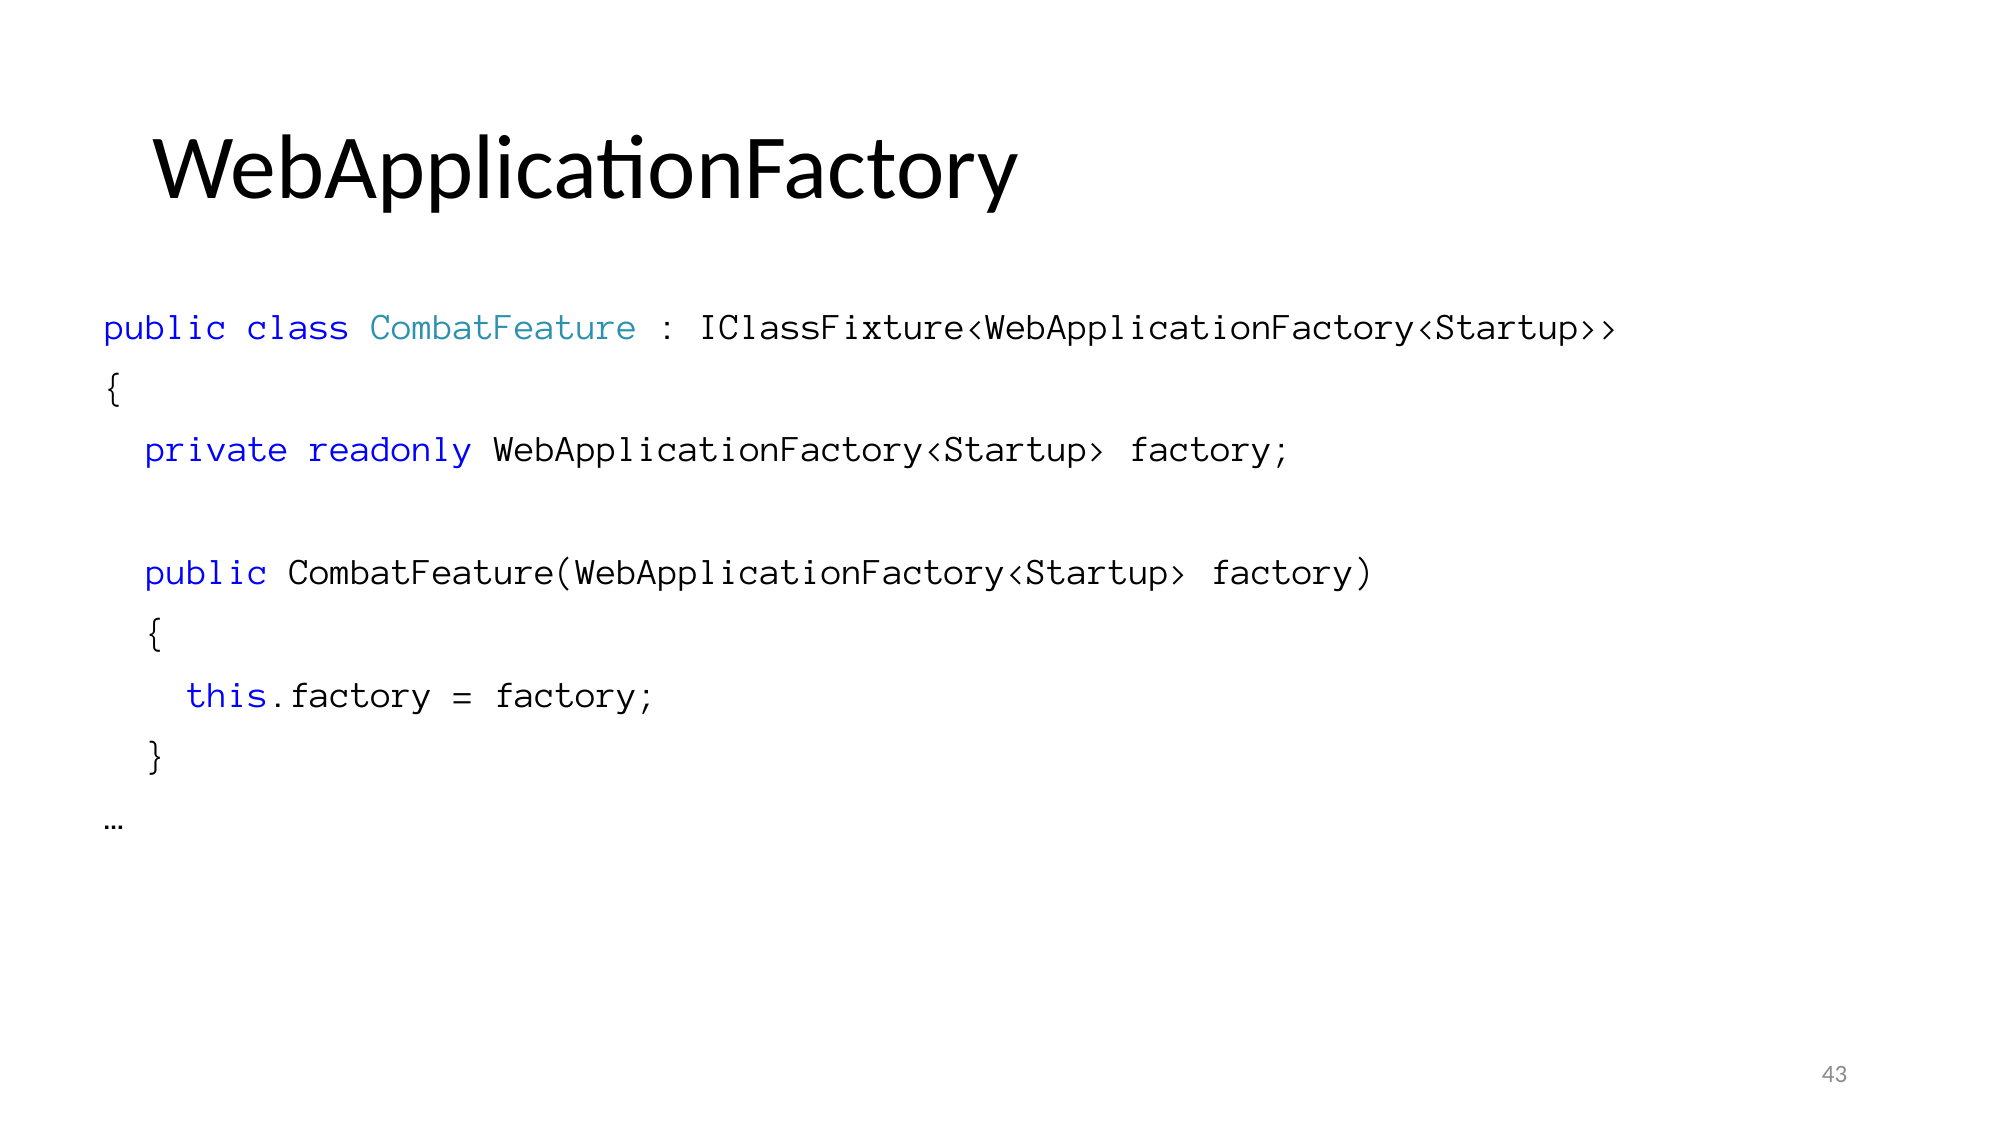

# WebApplicationFactory
public class CombatFeature : IClassFixture<WebApplicationFactory<Startup>>
{
  private readonly WebApplicationFactory<Startup> factory;

  public CombatFeature(WebApplicationFactory<Startup> factory)
  {
    this.factory = factory;
  }
…
43